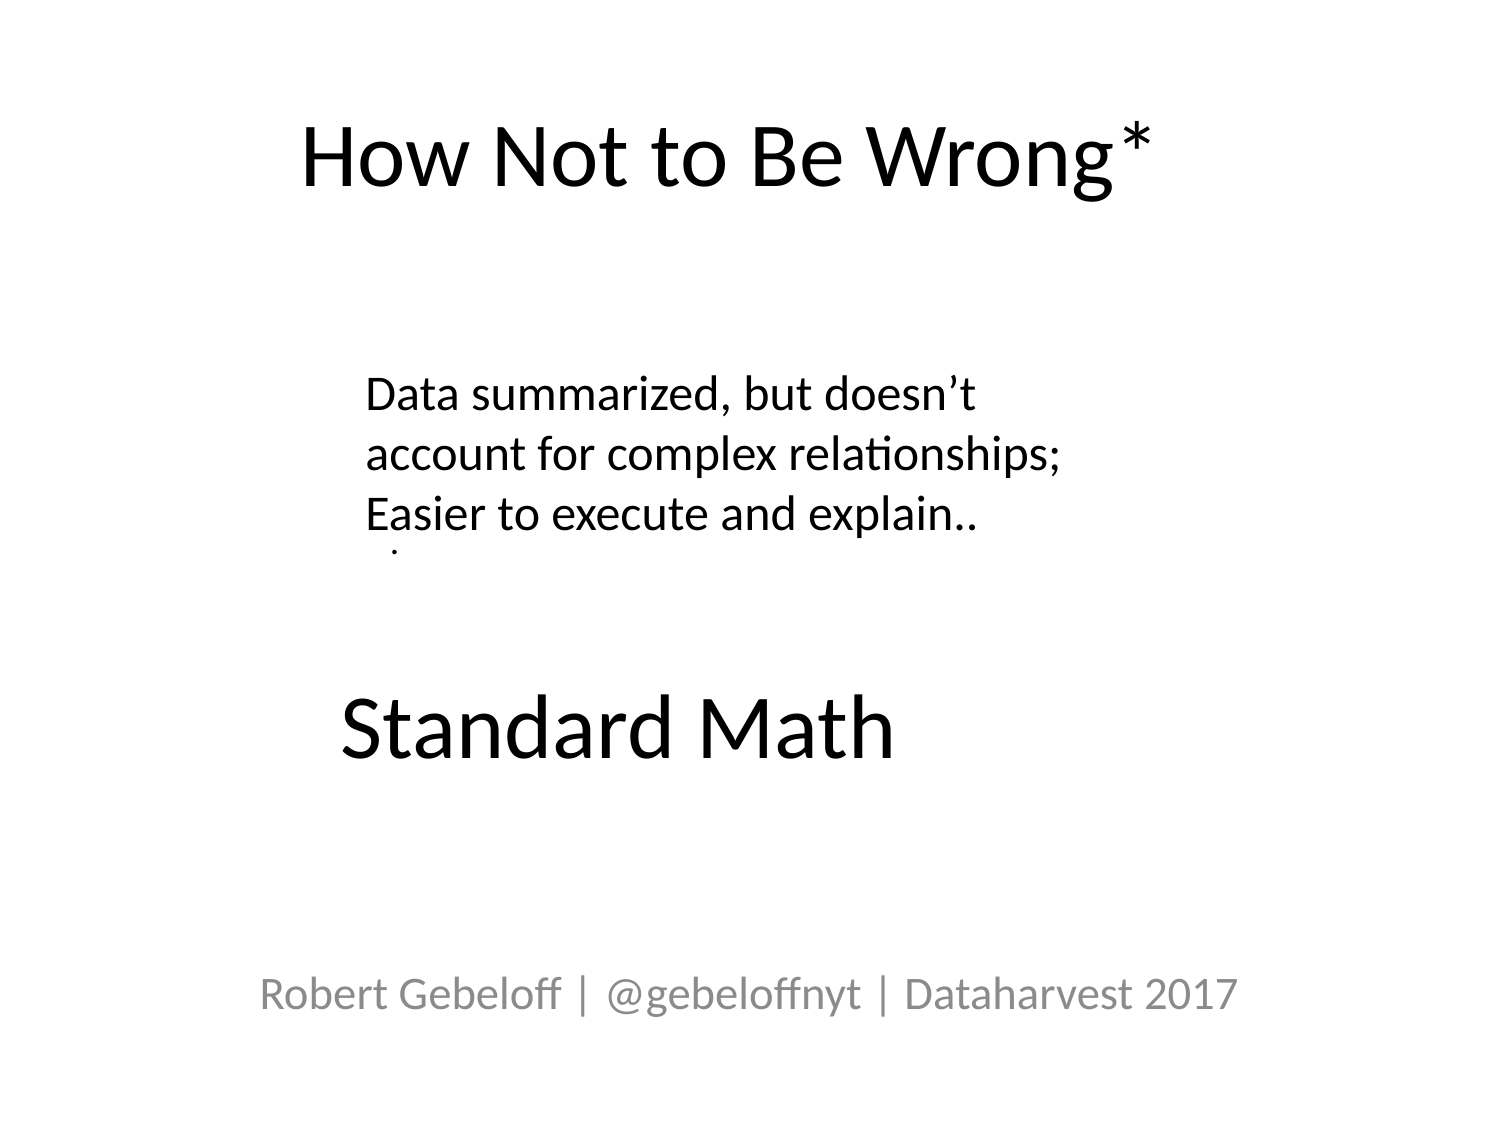

# How Not to Be Wrong*
Data summarized, but doesn’t account for complex relationships; Easier to execute and explain..
.
Standard Math
Robert Gebeloff | @gebeloffnyt | Dataharvest 2017